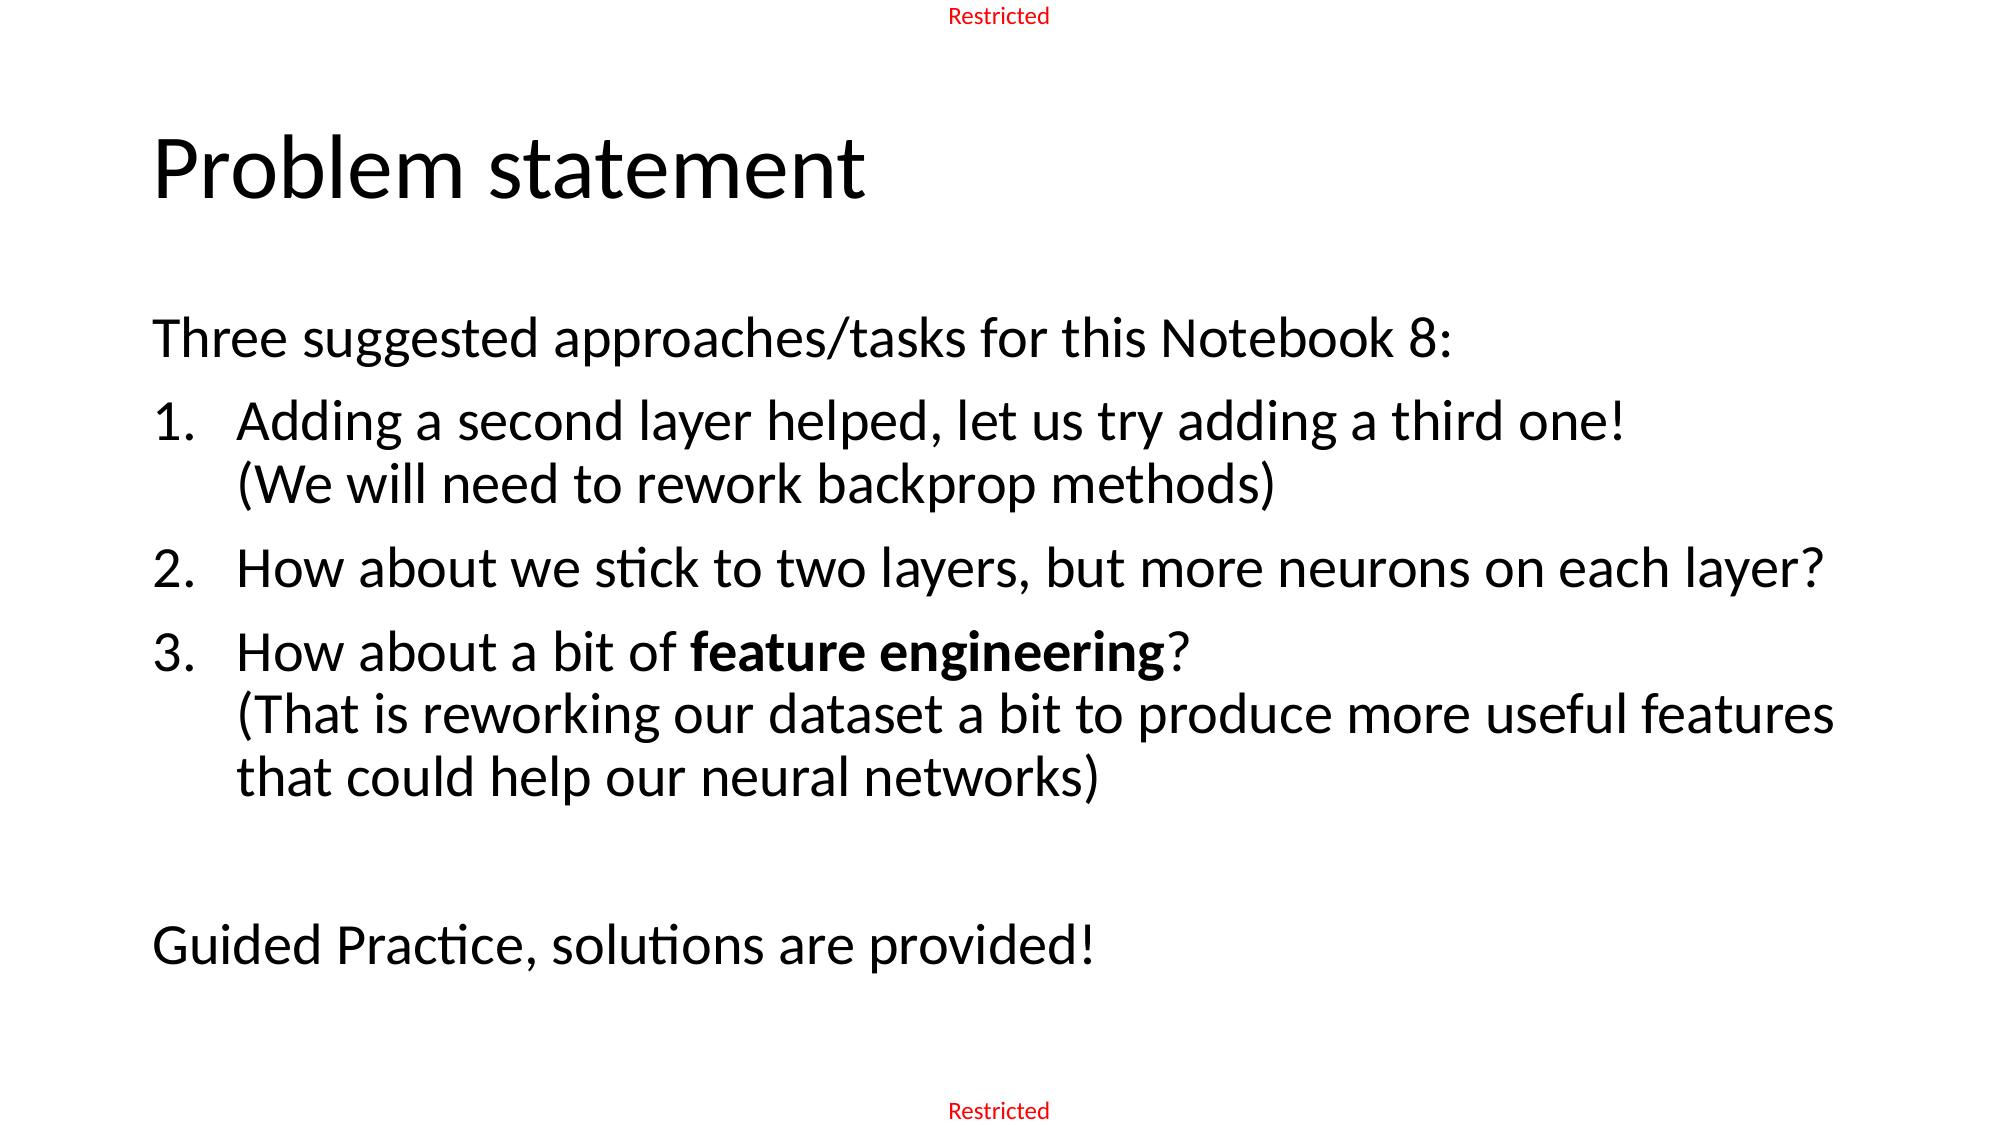

# Problem statement
Three suggested approaches/tasks for this Notebook 8:
Adding a second layer helped, let us try adding a third one!
(We will need to rework backprop methods)
How about we stick to two layers, but more neurons on each layer?
How about a bit of feature engineering?
(That is reworking our dataset a bit to produce more useful features that could help our neural networks)

Guided Practice, solutions are provided!